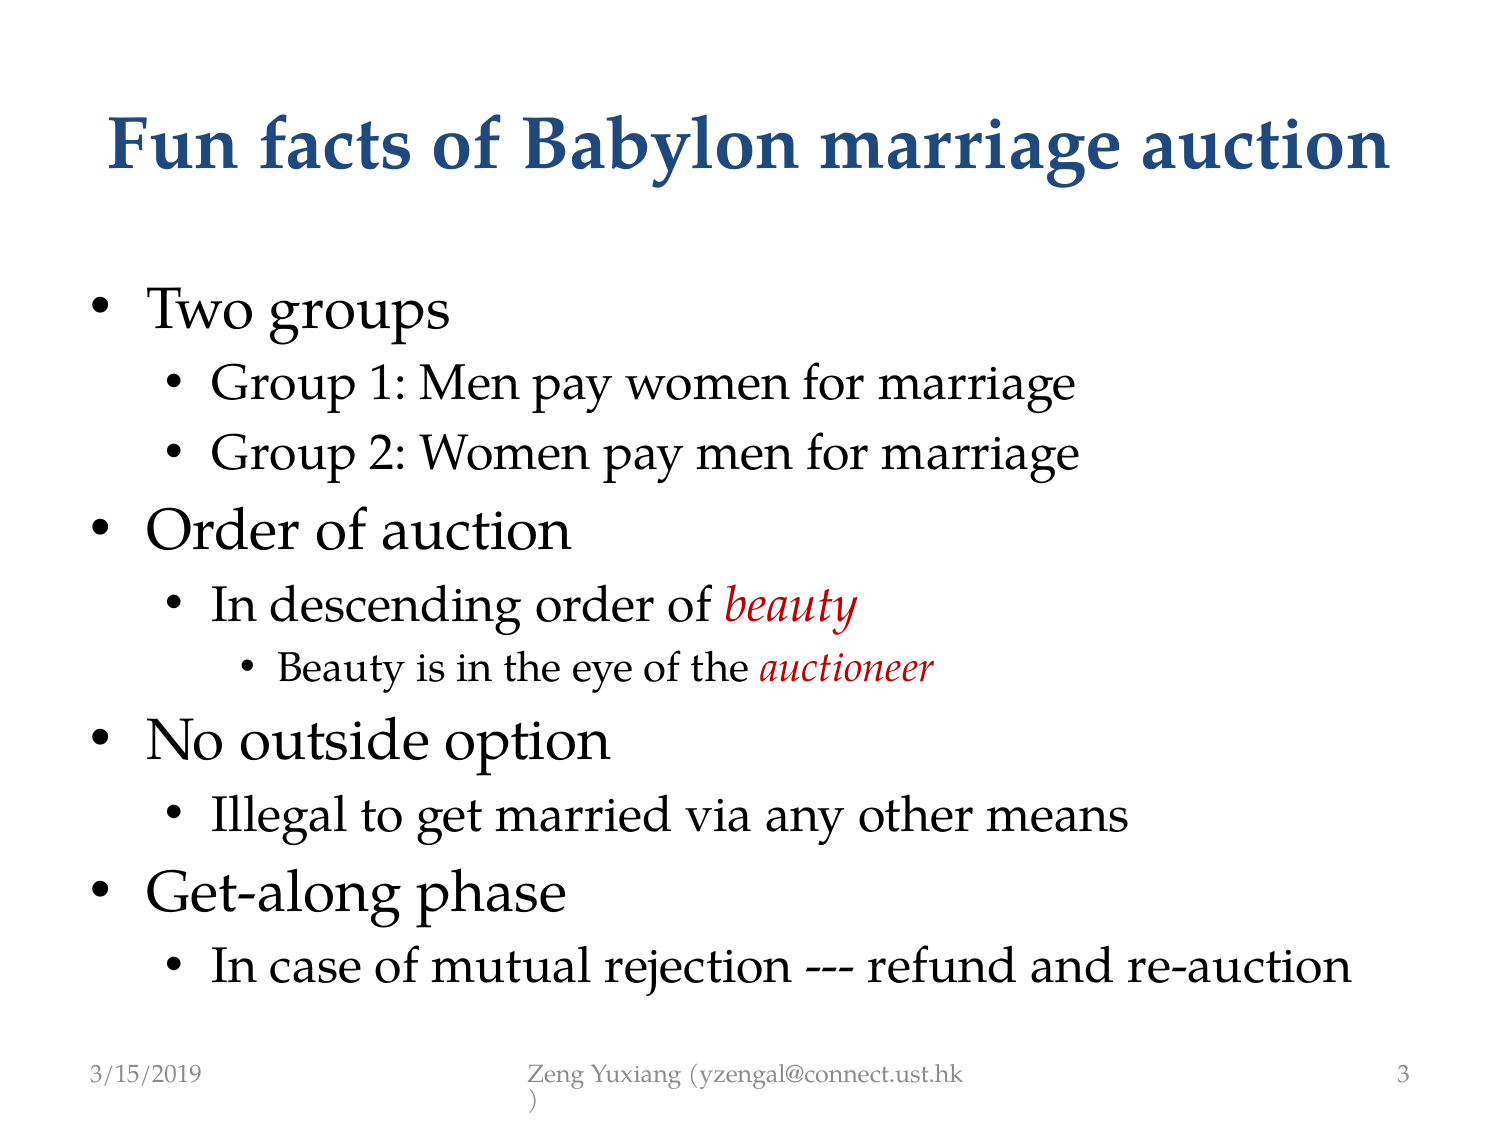

# Fun facts of Babylon marriage auction
Two groups
Group 1: Men pay women for marriage
Group 2: Women pay men for marriage
Order of auction
In descending order of beauty
Beauty is in the eye of the auctioneer
No outside option
Illegal to get married via any other means
Get-along phase
In case of mutual rejection --- refund and re-auction
3/15/2019
Zeng Yuxiang (yzengal@connect.ust.hk)
3